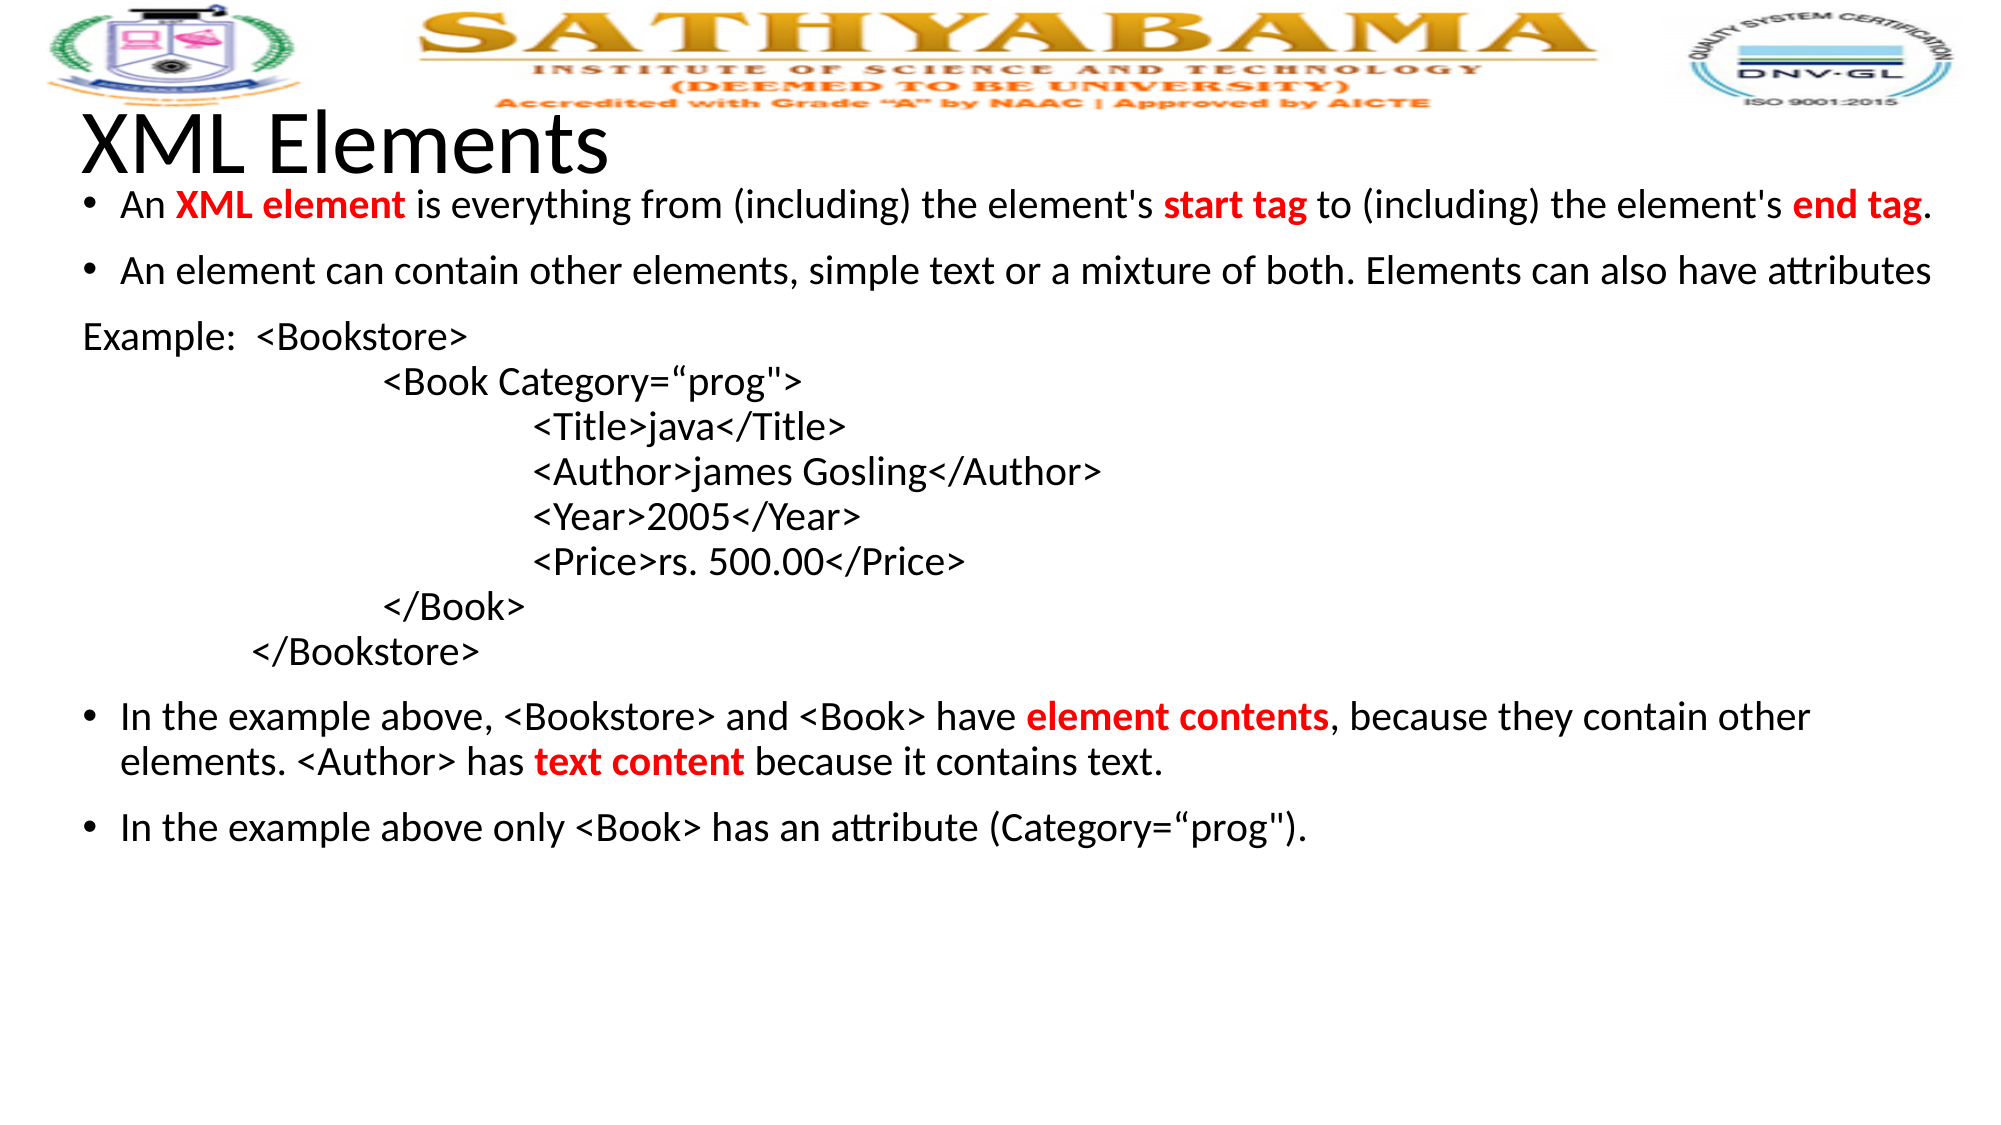

# XML Elements
An XML element is everything from (including) the element's start tag to (including) the element's end tag.
An element can contain other elements, simple text or a mixture of both. Elements can also have attributes
Example:  <Bookstore>
  		<Book Category=“prog">
			<Title>java</Title>
			<Author>james Gosling</Author>
			<Year>2005</Year>
 			<Price>rs. 500.00</Price>
		</Book>
	  </Bookstore>
In the example above, <Bookstore> and <Book> have element contents, because they contain other elements. <Author> has text content because it contains text.
In the example above only <Book> has an attribute (Category=“prog").